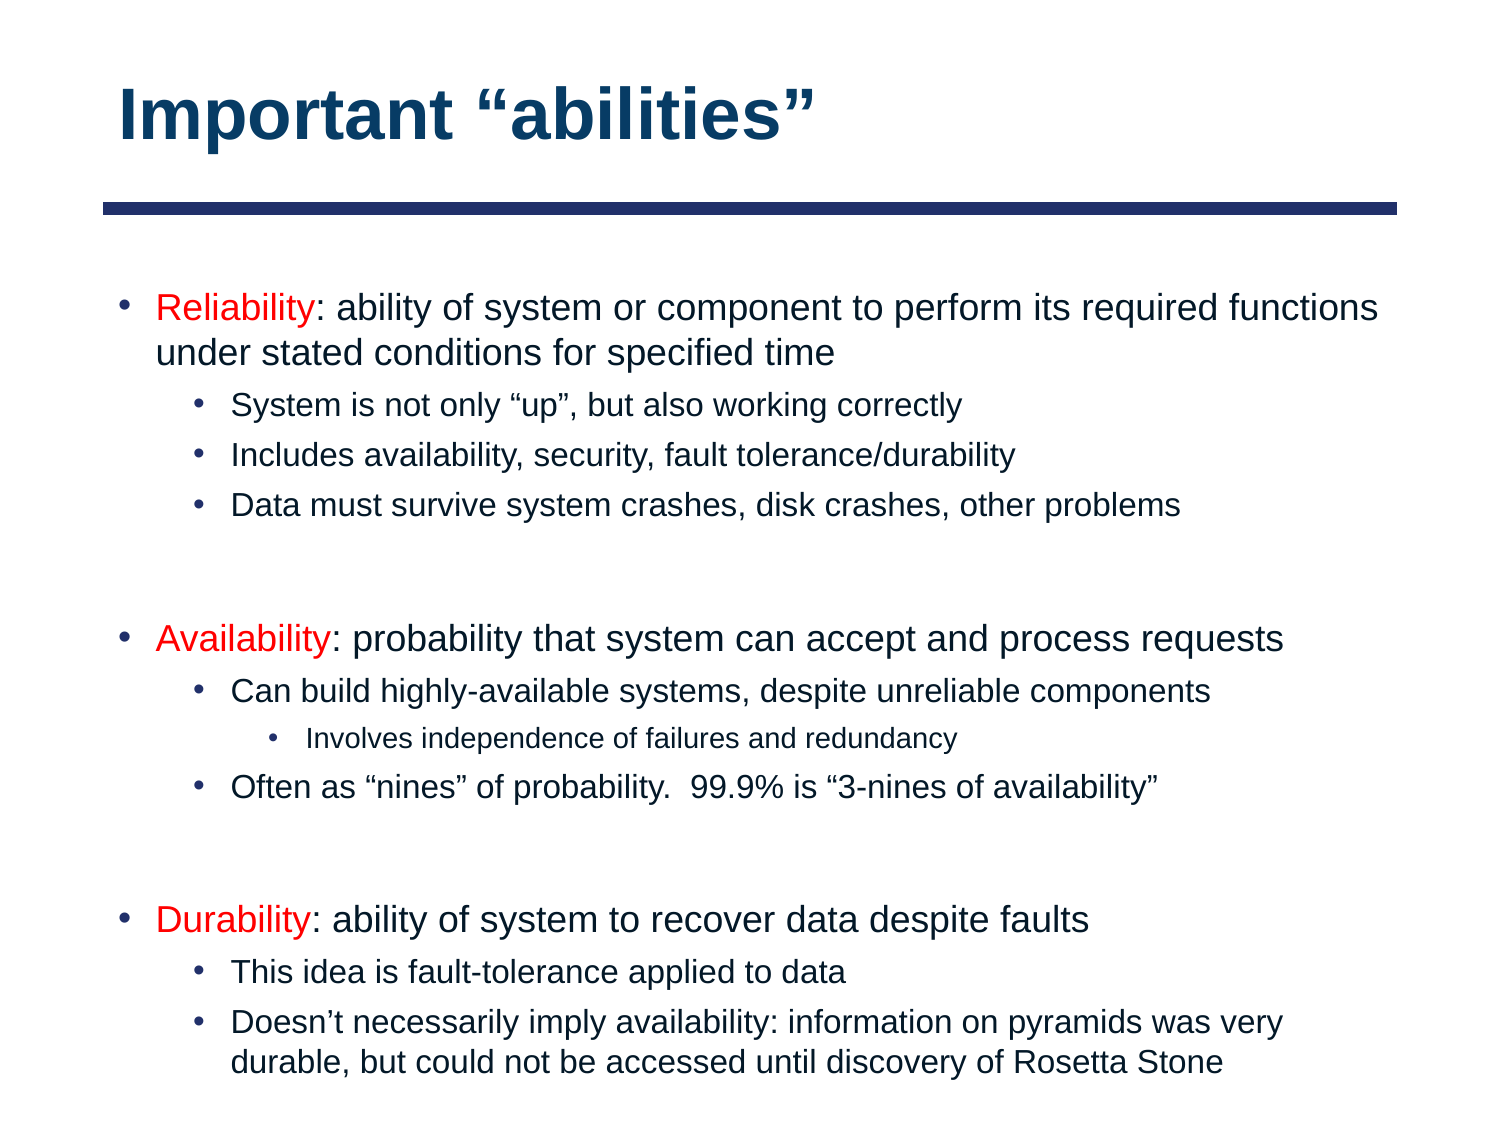

# Important “abilities”
Reliability: ability of system or component to perform its required functions under stated conditions for specified time
System is not only “up”, but also working correctly
Includes availability, security, fault tolerance/durability
Data must survive system crashes, disk crashes, other problems

Availability: probability that system can accept and process requests
Can build highly-available systems, despite unreliable components
Involves independence of failures and redundancy
Often as “nines” of probability.  99.9% is “3-nines of availability”

Durability: ability of system to recover data despite faults
This idea is fault-tolerance applied to data
Doesn’t necessarily imply availability: information on pyramids was very durable, but could not be accessed until discovery of Rosetta Stone